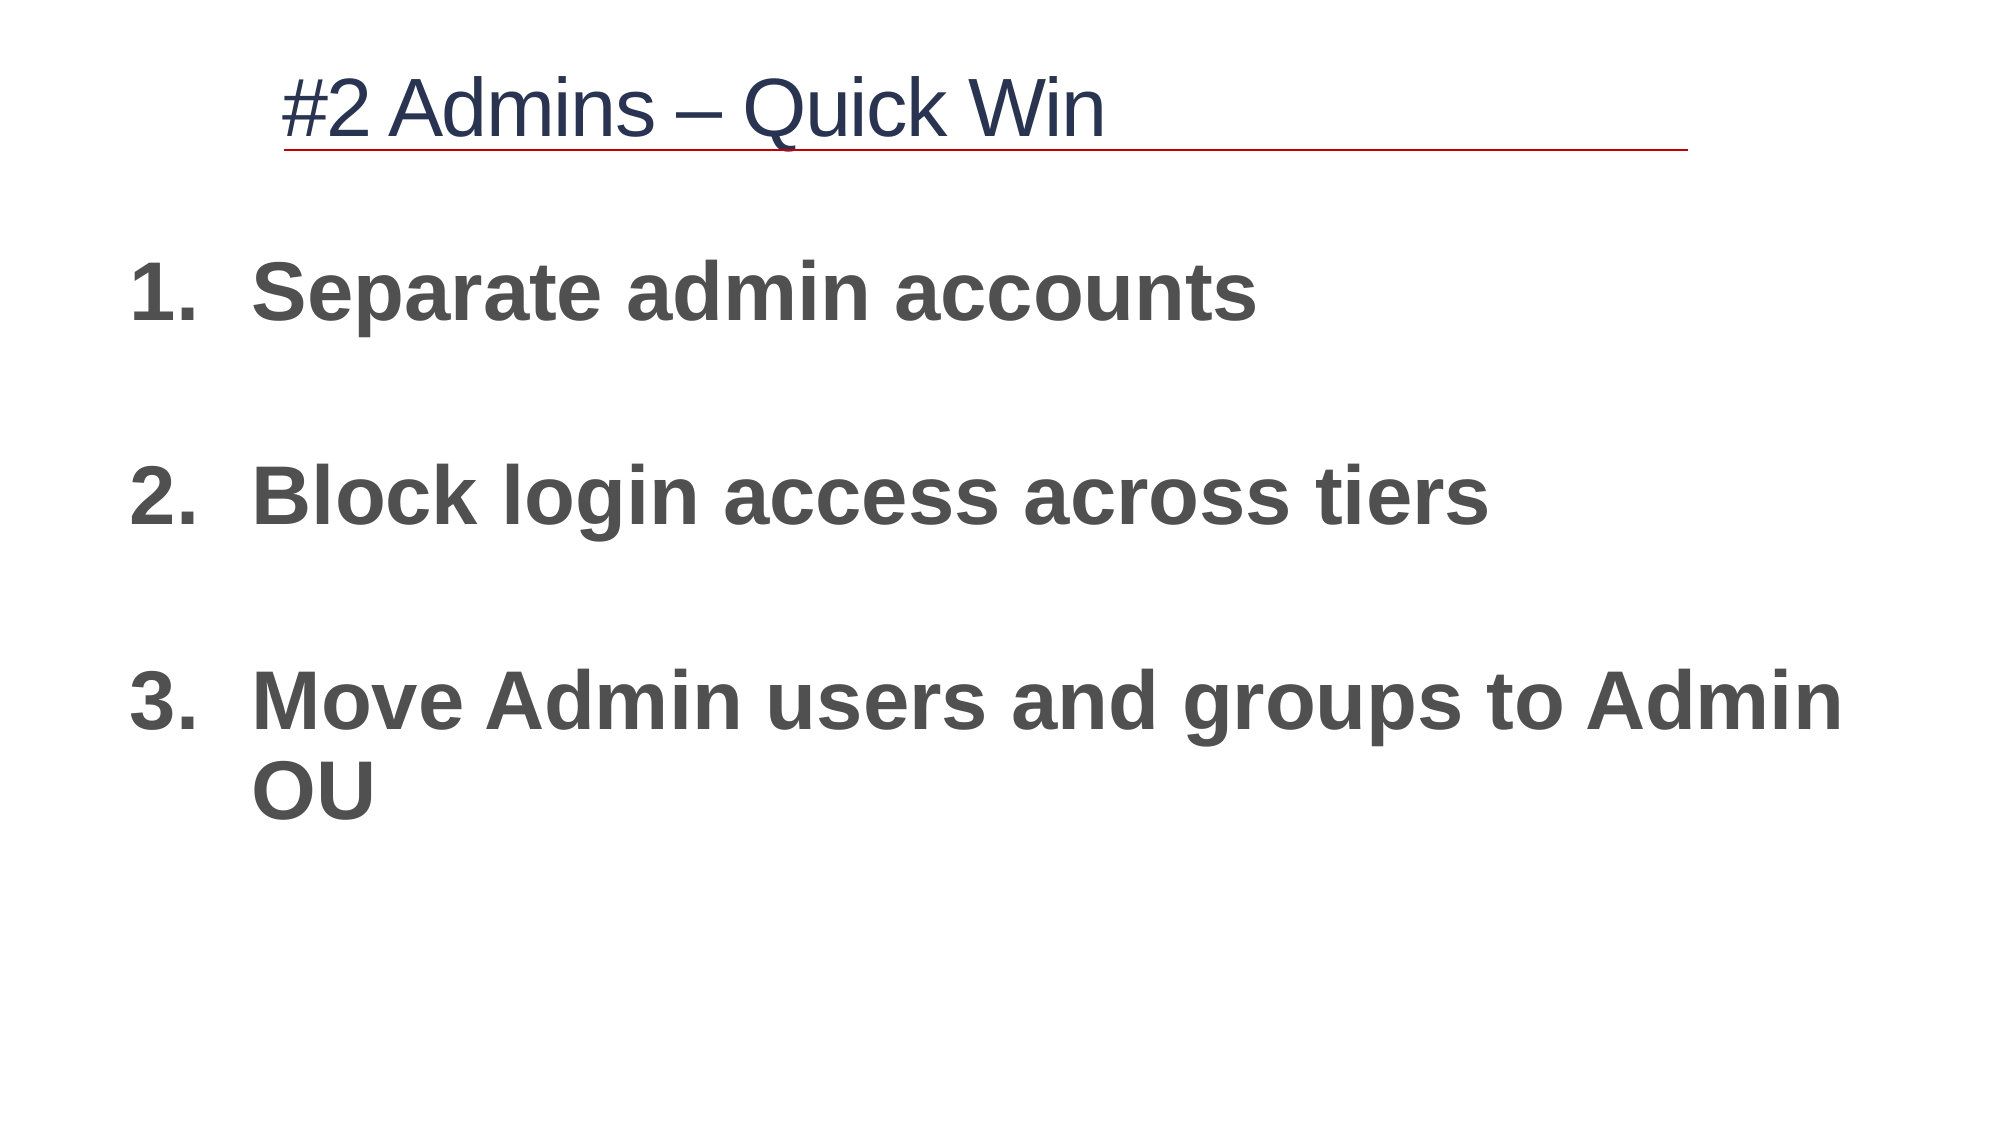

# #2 Admins – Quick Win
Separate admin accounts

Block login access across tiers

Move Admin users and groups to Admin OU